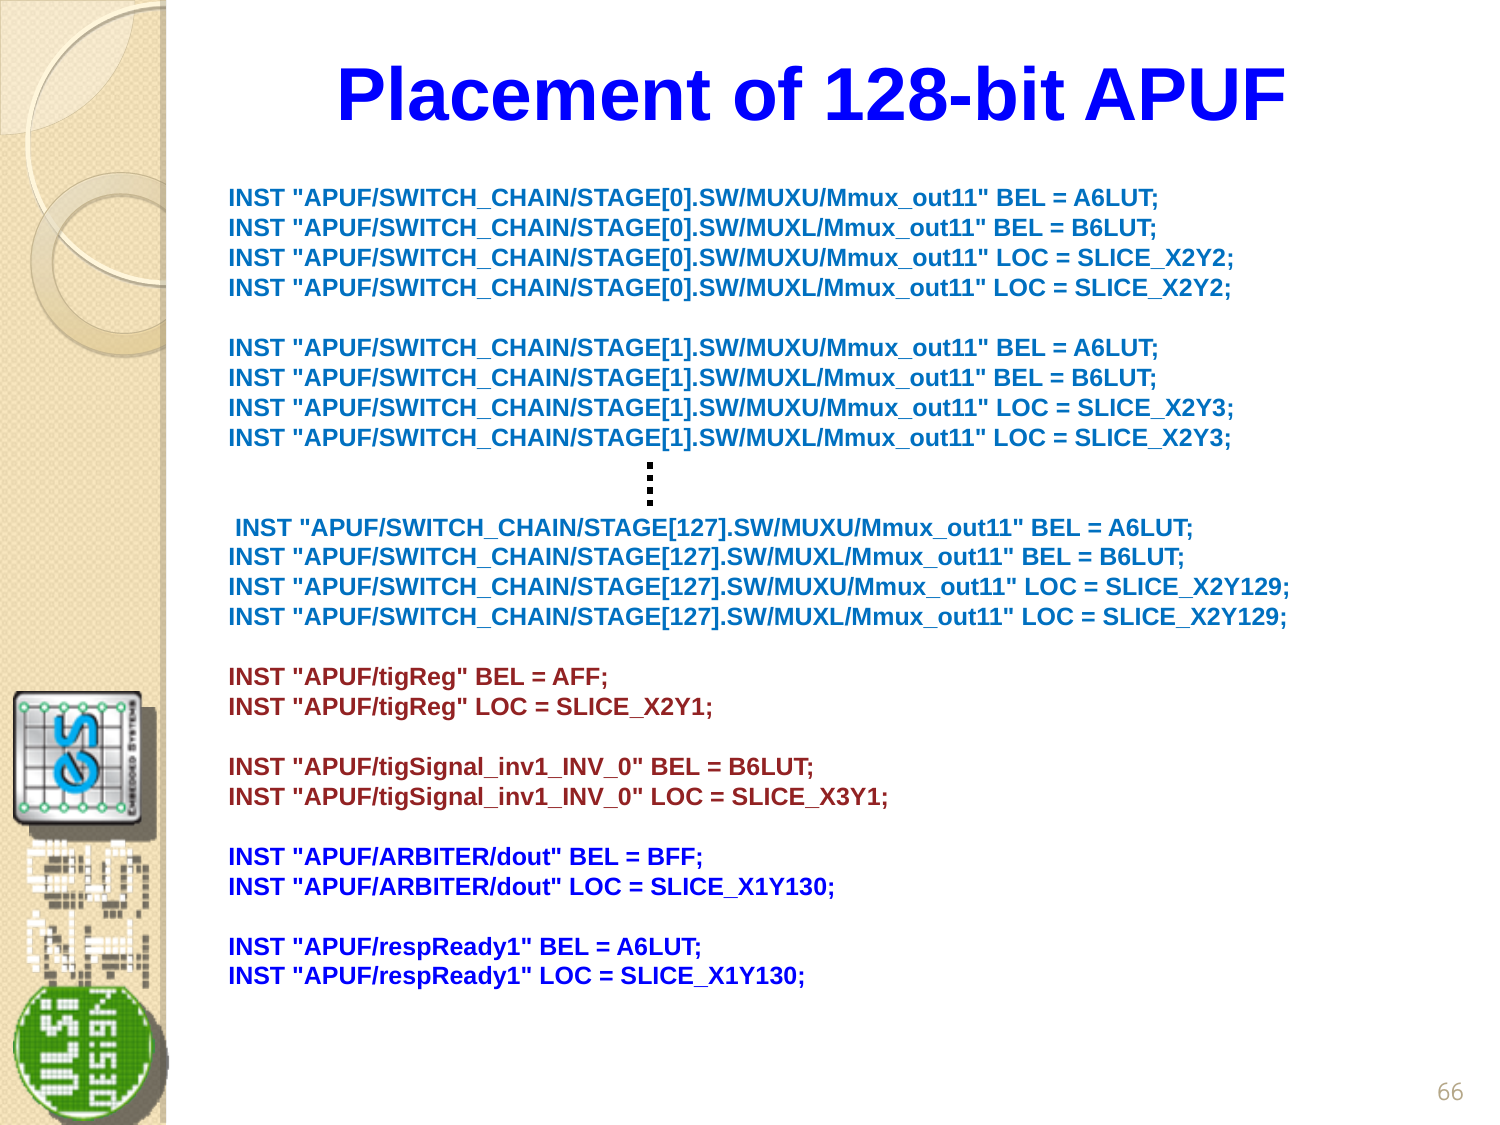

Placement of 128-bit APUF

INST "APUF/SWITCH_CHAIN/STAGE[0].SW/MUXU/Mmux_out11" BEL = A6LUT;
INST "APUF/SWITCH_CHAIN/STAGE[0].SW/MUXL/Mmux_out11" BEL = B6LUT;
INST "APUF/SWITCH_CHAIN/STAGE[0].SW/MUXU/Mmux_out11" LOC = SLICE_X2Y2;
INST "APUF/SWITCH_CHAIN/STAGE[0].SW/MUXL/Mmux_out11" LOC = SLICE_X2Y2;

INST "APUF/SWITCH_CHAIN/STAGE[1].SW/MUXU/Mmux_out11" BEL = A6LUT;
INST "APUF/SWITCH_CHAIN/STAGE[1].SW/MUXL/Mmux_out11" BEL = B6LUT;
INST "APUF/SWITCH_CHAIN/STAGE[1].SW/MUXU/Mmux_out11" LOC = SLICE_X2Y3;
INST "APUF/SWITCH_CHAIN/STAGE[1].SW/MUXL/Mmux_out11" LOC = SLICE_X2Y3;

 INST "APUF/SWITCH_CHAIN/STAGE[127].SW/MUXU/Mmux_out11" BEL = A6LUT;
INST "APUF/SWITCH_CHAIN/STAGE[127].SW/MUXL/Mmux_out11" BEL = B6LUT;
INST "APUF/SWITCH_CHAIN/STAGE[127].SW/MUXU/Mmux_out11" LOC = SLICE_X2Y129;
INST "APUF/SWITCH_CHAIN/STAGE[127].SW/MUXL/Mmux_out11" LOC = SLICE_X2Y129;

INST "APUF/tigReg" BEL = AFF;
INST "APUF/tigReg" LOC = SLICE_X2Y1;

INST "APUF/tigSignal_inv1_INV_0" BEL = B6LUT;
INST "APUF/tigSignal_inv1_INV_0" LOC = SLICE_X3Y1;

INST "APUF/ARBITER/dout" BEL = BFF;
INST "APUF/ARBITER/dout" LOC = SLICE_X1Y130;

INST "APUF/respReady1" BEL = A6LUT;
INST "APUF/respReady1" LOC = SLICE_X1Y130;

66